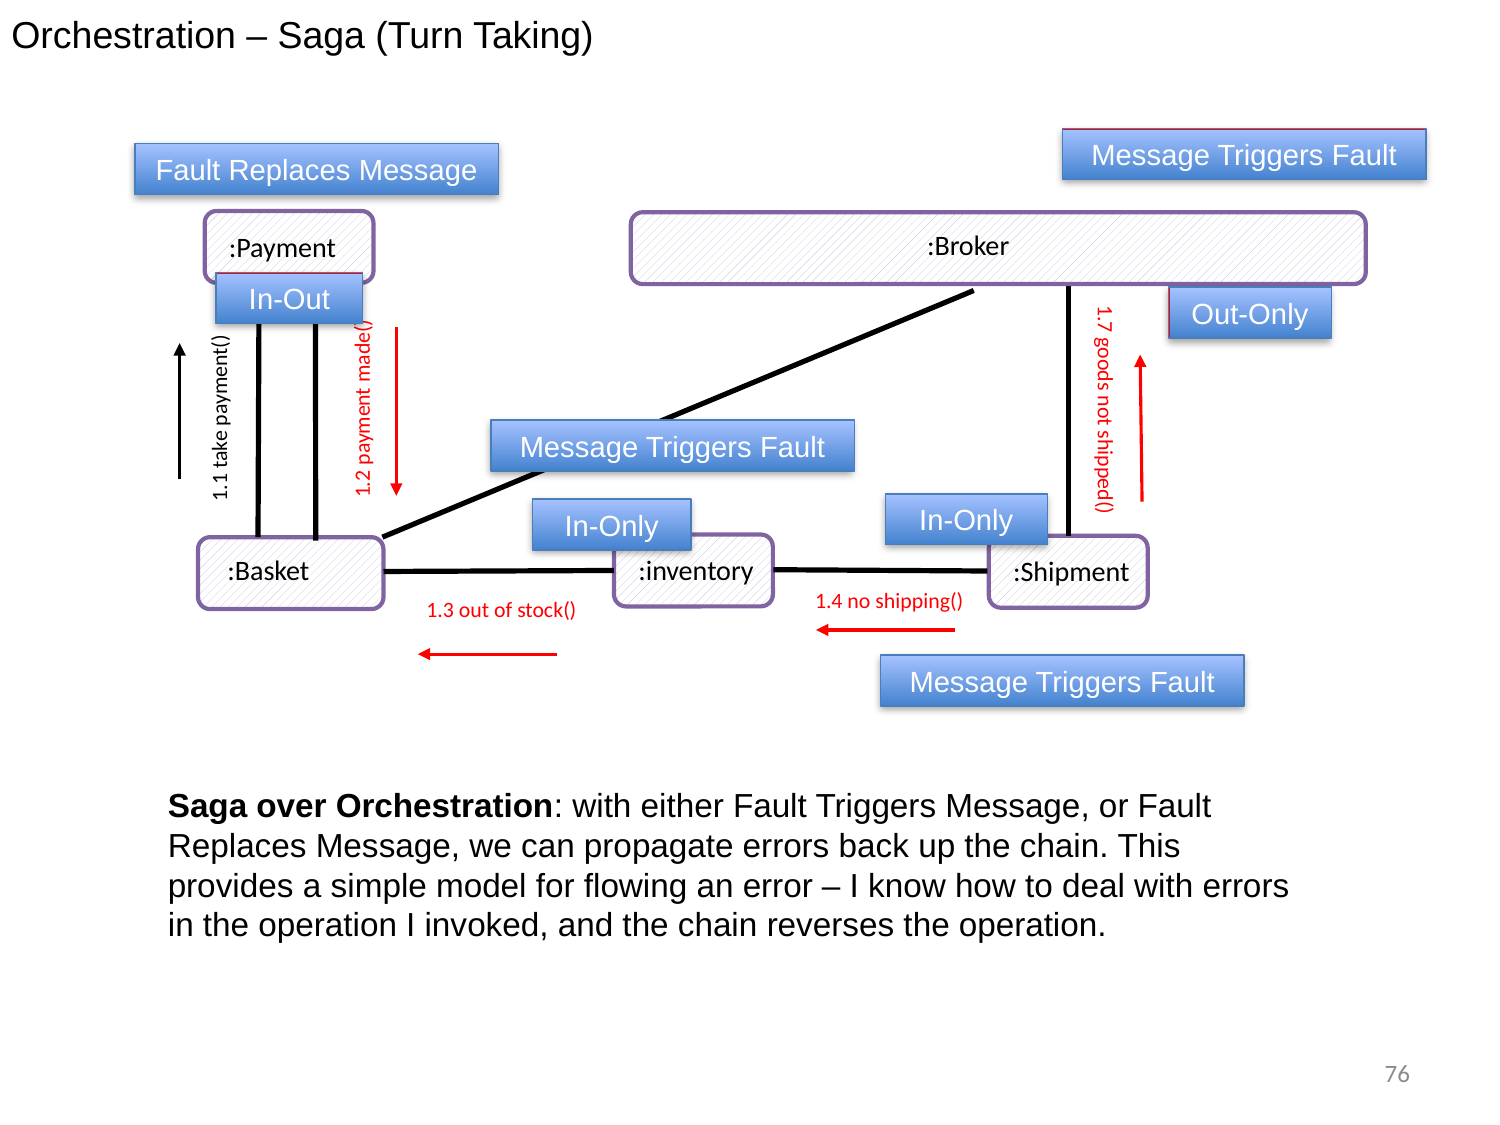

Orchestration – Saga (Turn Taking)
Message Triggers Fault
Fault Replaces Message

:Broker
:Payment
In-Out
Out-Only
1.2 payment made()
1.1 take payment()
1.7 goods not shipped()
Message Triggers Fault
In-Only
In-Only

:Basket
:inventory
:Shipment
1.4 no shipping()
1.3 out of stock()
Message Triggers Fault
Saga over Orchestration: with either Fault Triggers Message, or Fault Replaces Message, we can propagate errors back up the chain. This provides a simple model for flowing an error – I know how to deal with errors in the operation I invoked, and the chain reverses the operation.
76